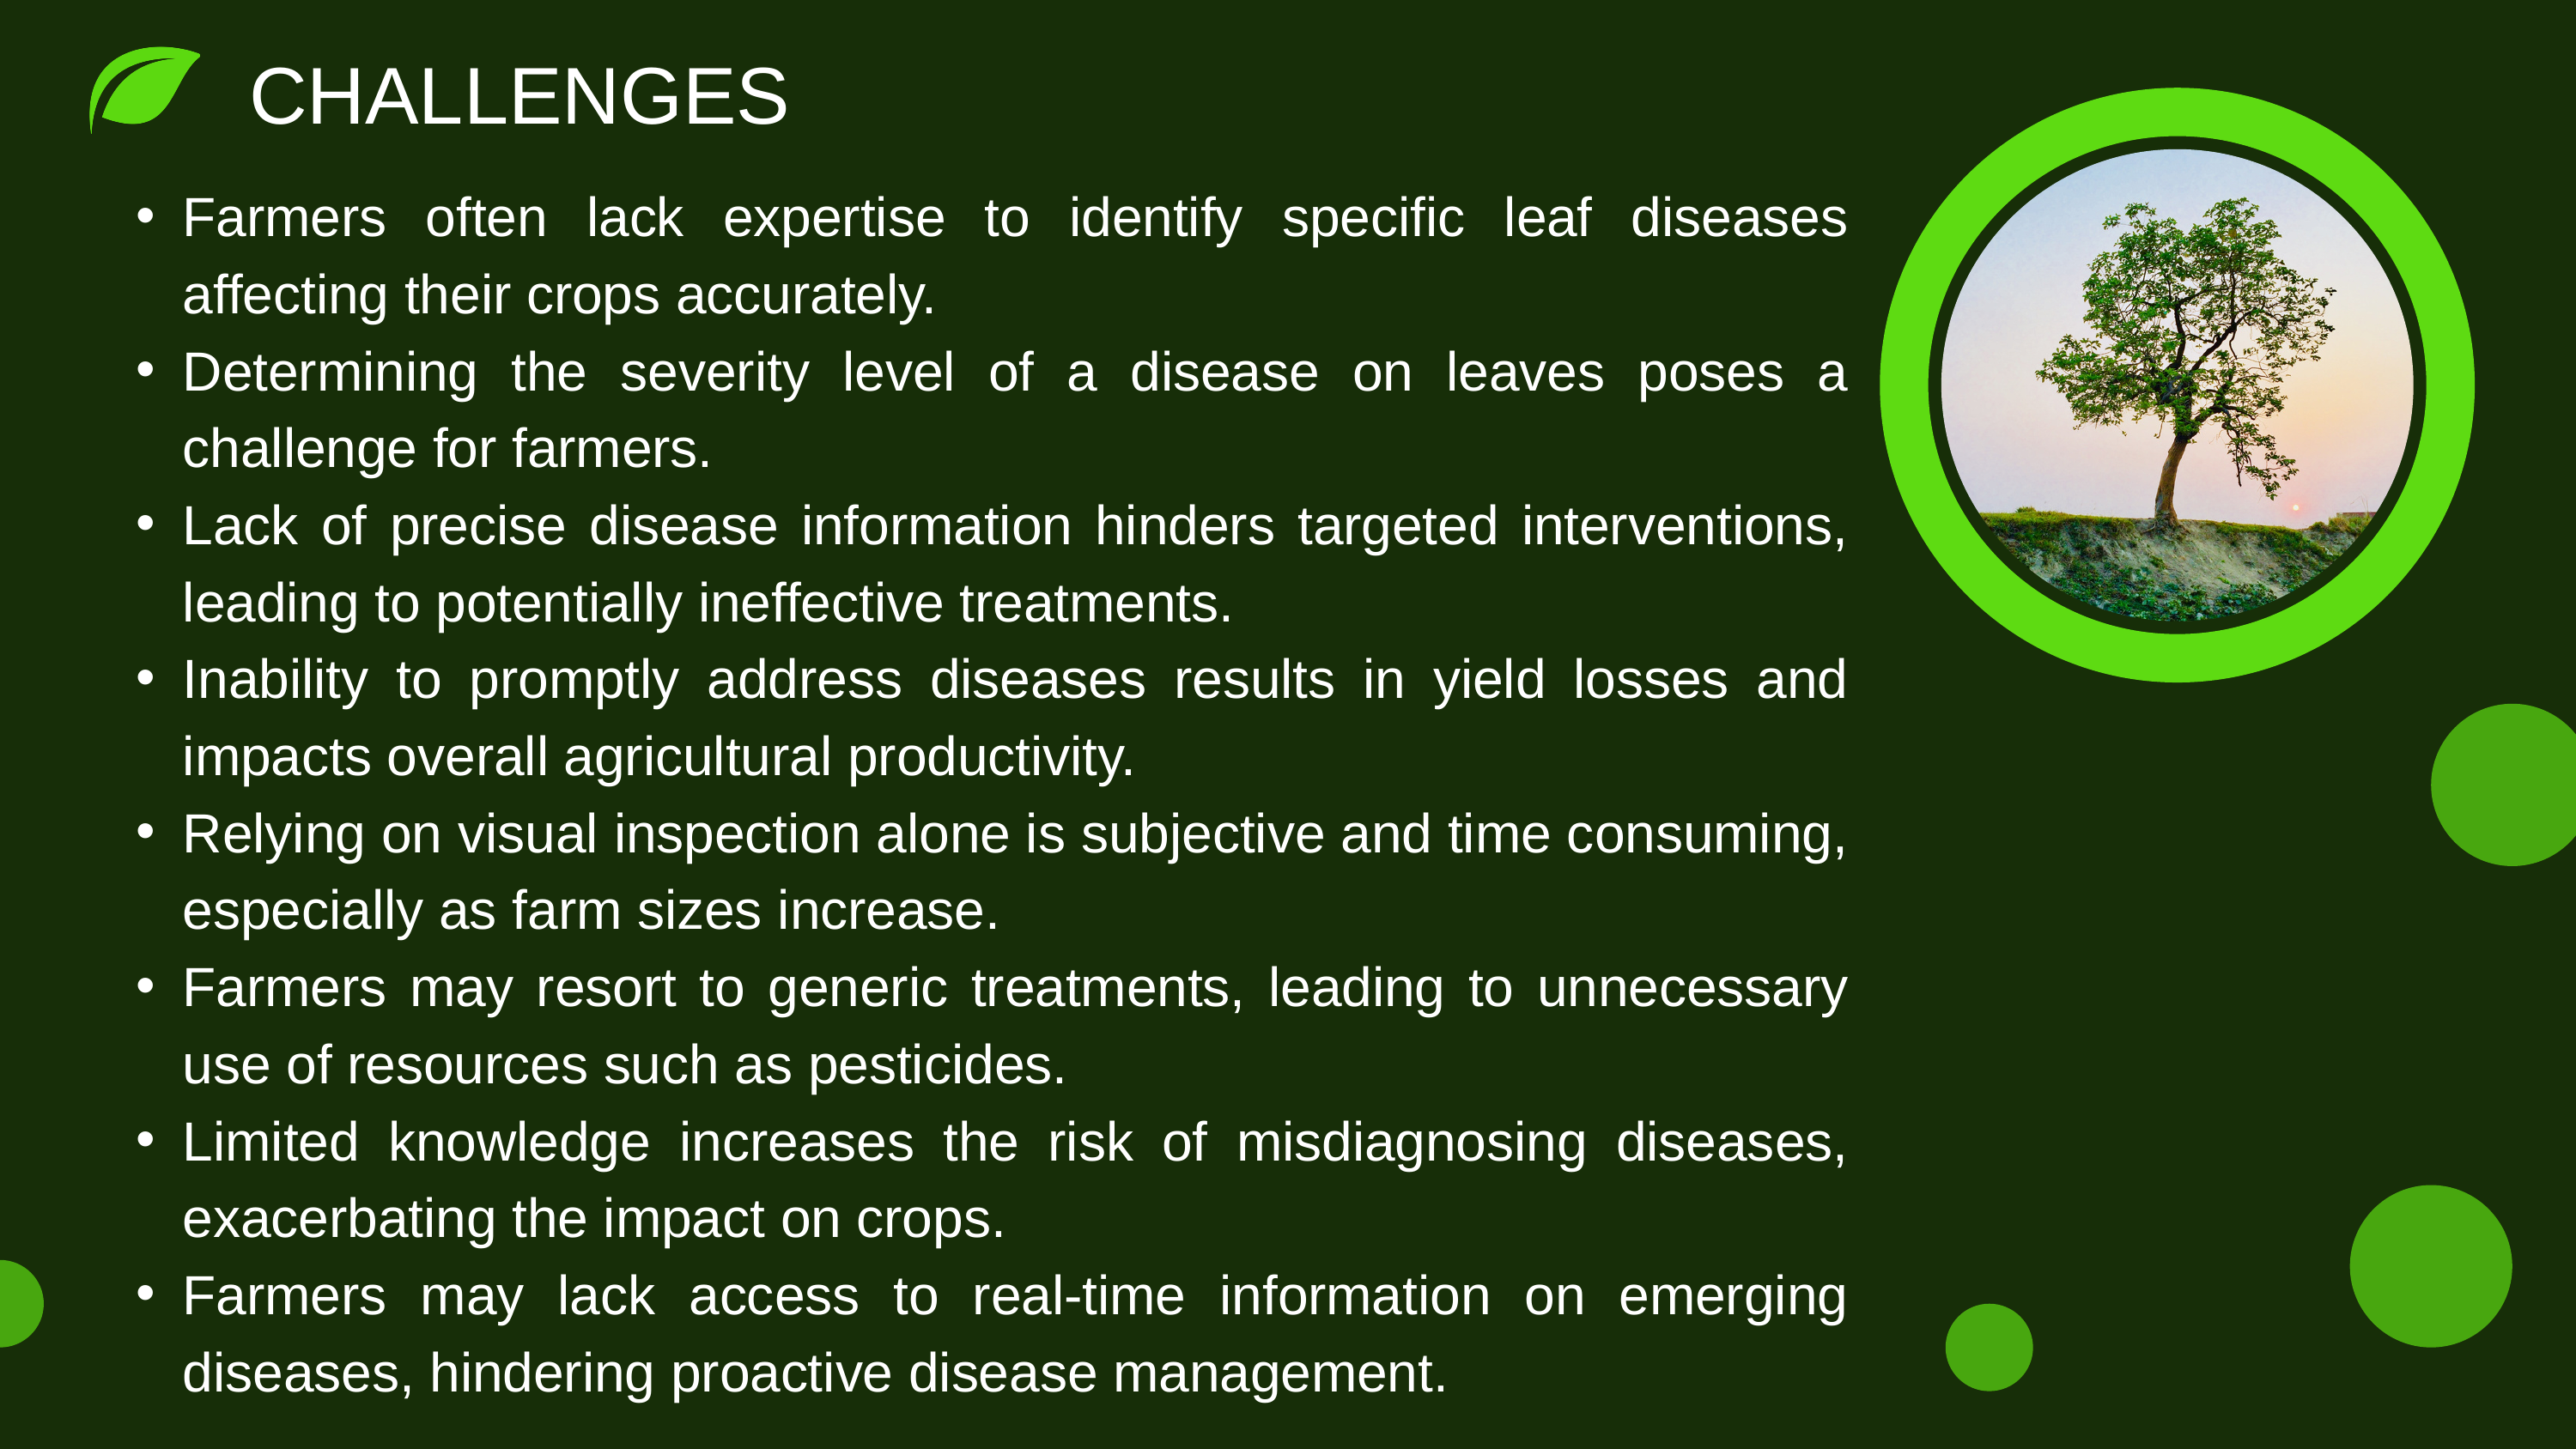

CHALLENGES

Farmers often lack expertise to identify specific leaf diseases affecting their crops accurately.
Determining the severity level of a disease on leaves poses a challenge for farmers.
Lack of precise disease information hinders targeted interventions, leading to potentially ineffective treatments.
Inability to promptly address diseases results in yield losses and impacts overall agricultural productivity.
Relying on visual inspection alone is subjective and time consuming, especially as farm sizes increase.
Farmers may resort to generic treatments, leading to unnecessary use of resources such as pesticides.
Limited knowledge increases the risk of misdiagnosing diseases, exacerbating the impact on crops.
Farmers may lack access to real-time information on emerging diseases, hindering proactive disease management.